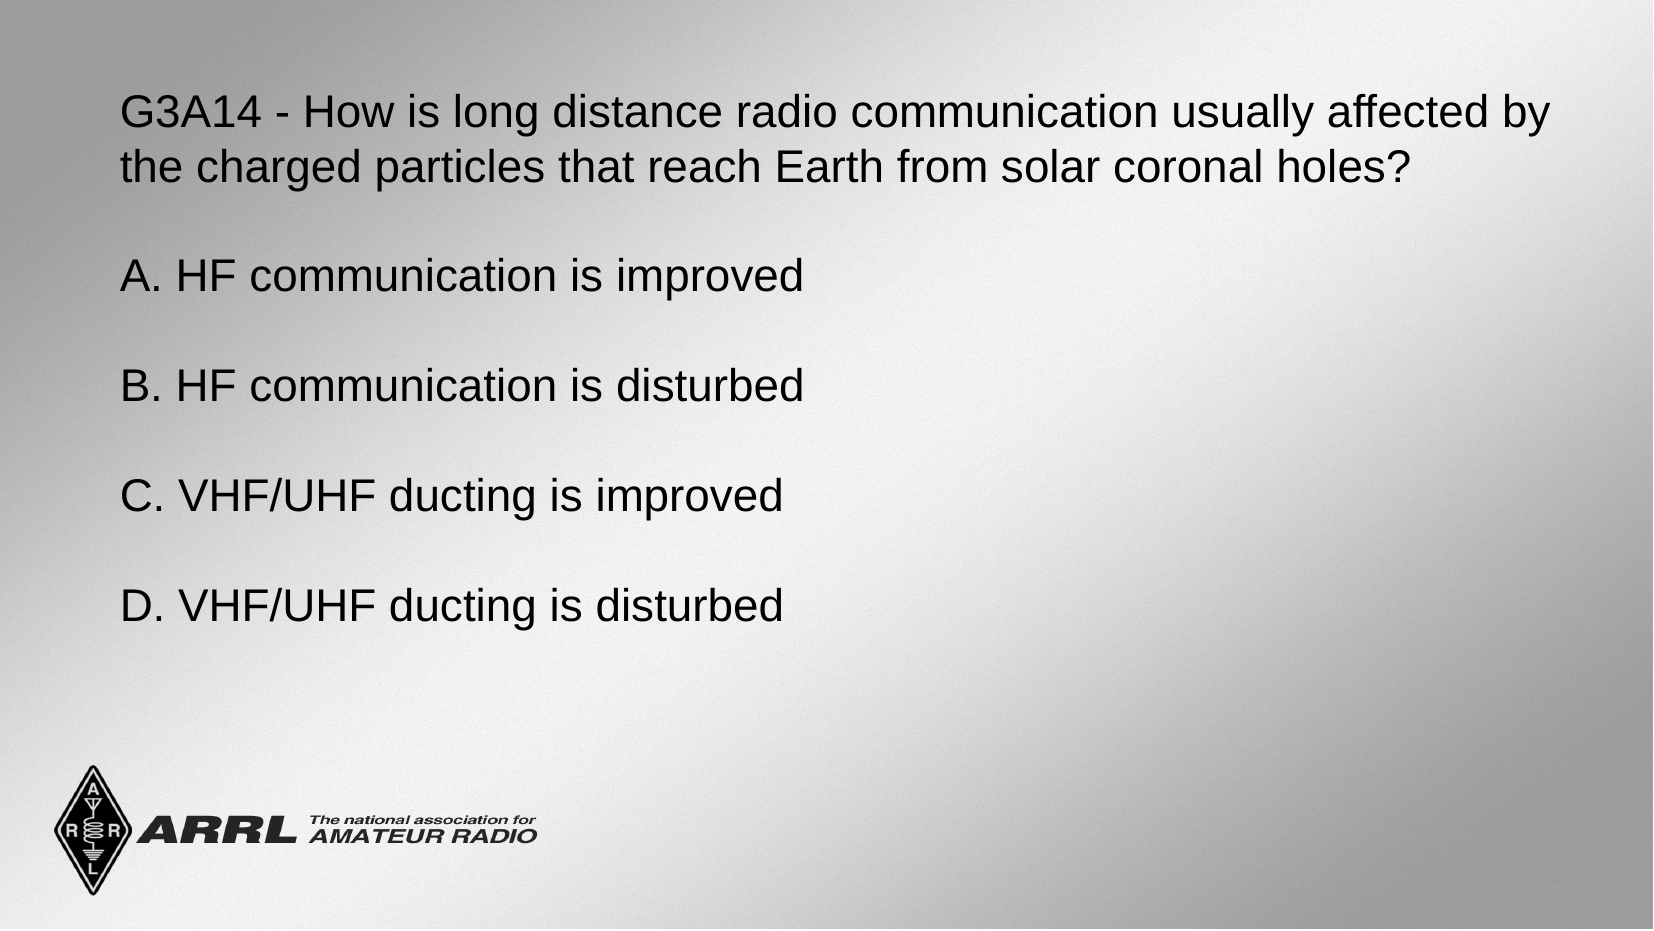

G3A14 - How is long distance radio communication usually affected by the charged particles that reach Earth from solar coronal holes?

A. HF communication is improved

B. HF communication is disturbed

C. VHF/UHF ducting is improved

D. VHF/UHF ducting is disturbed